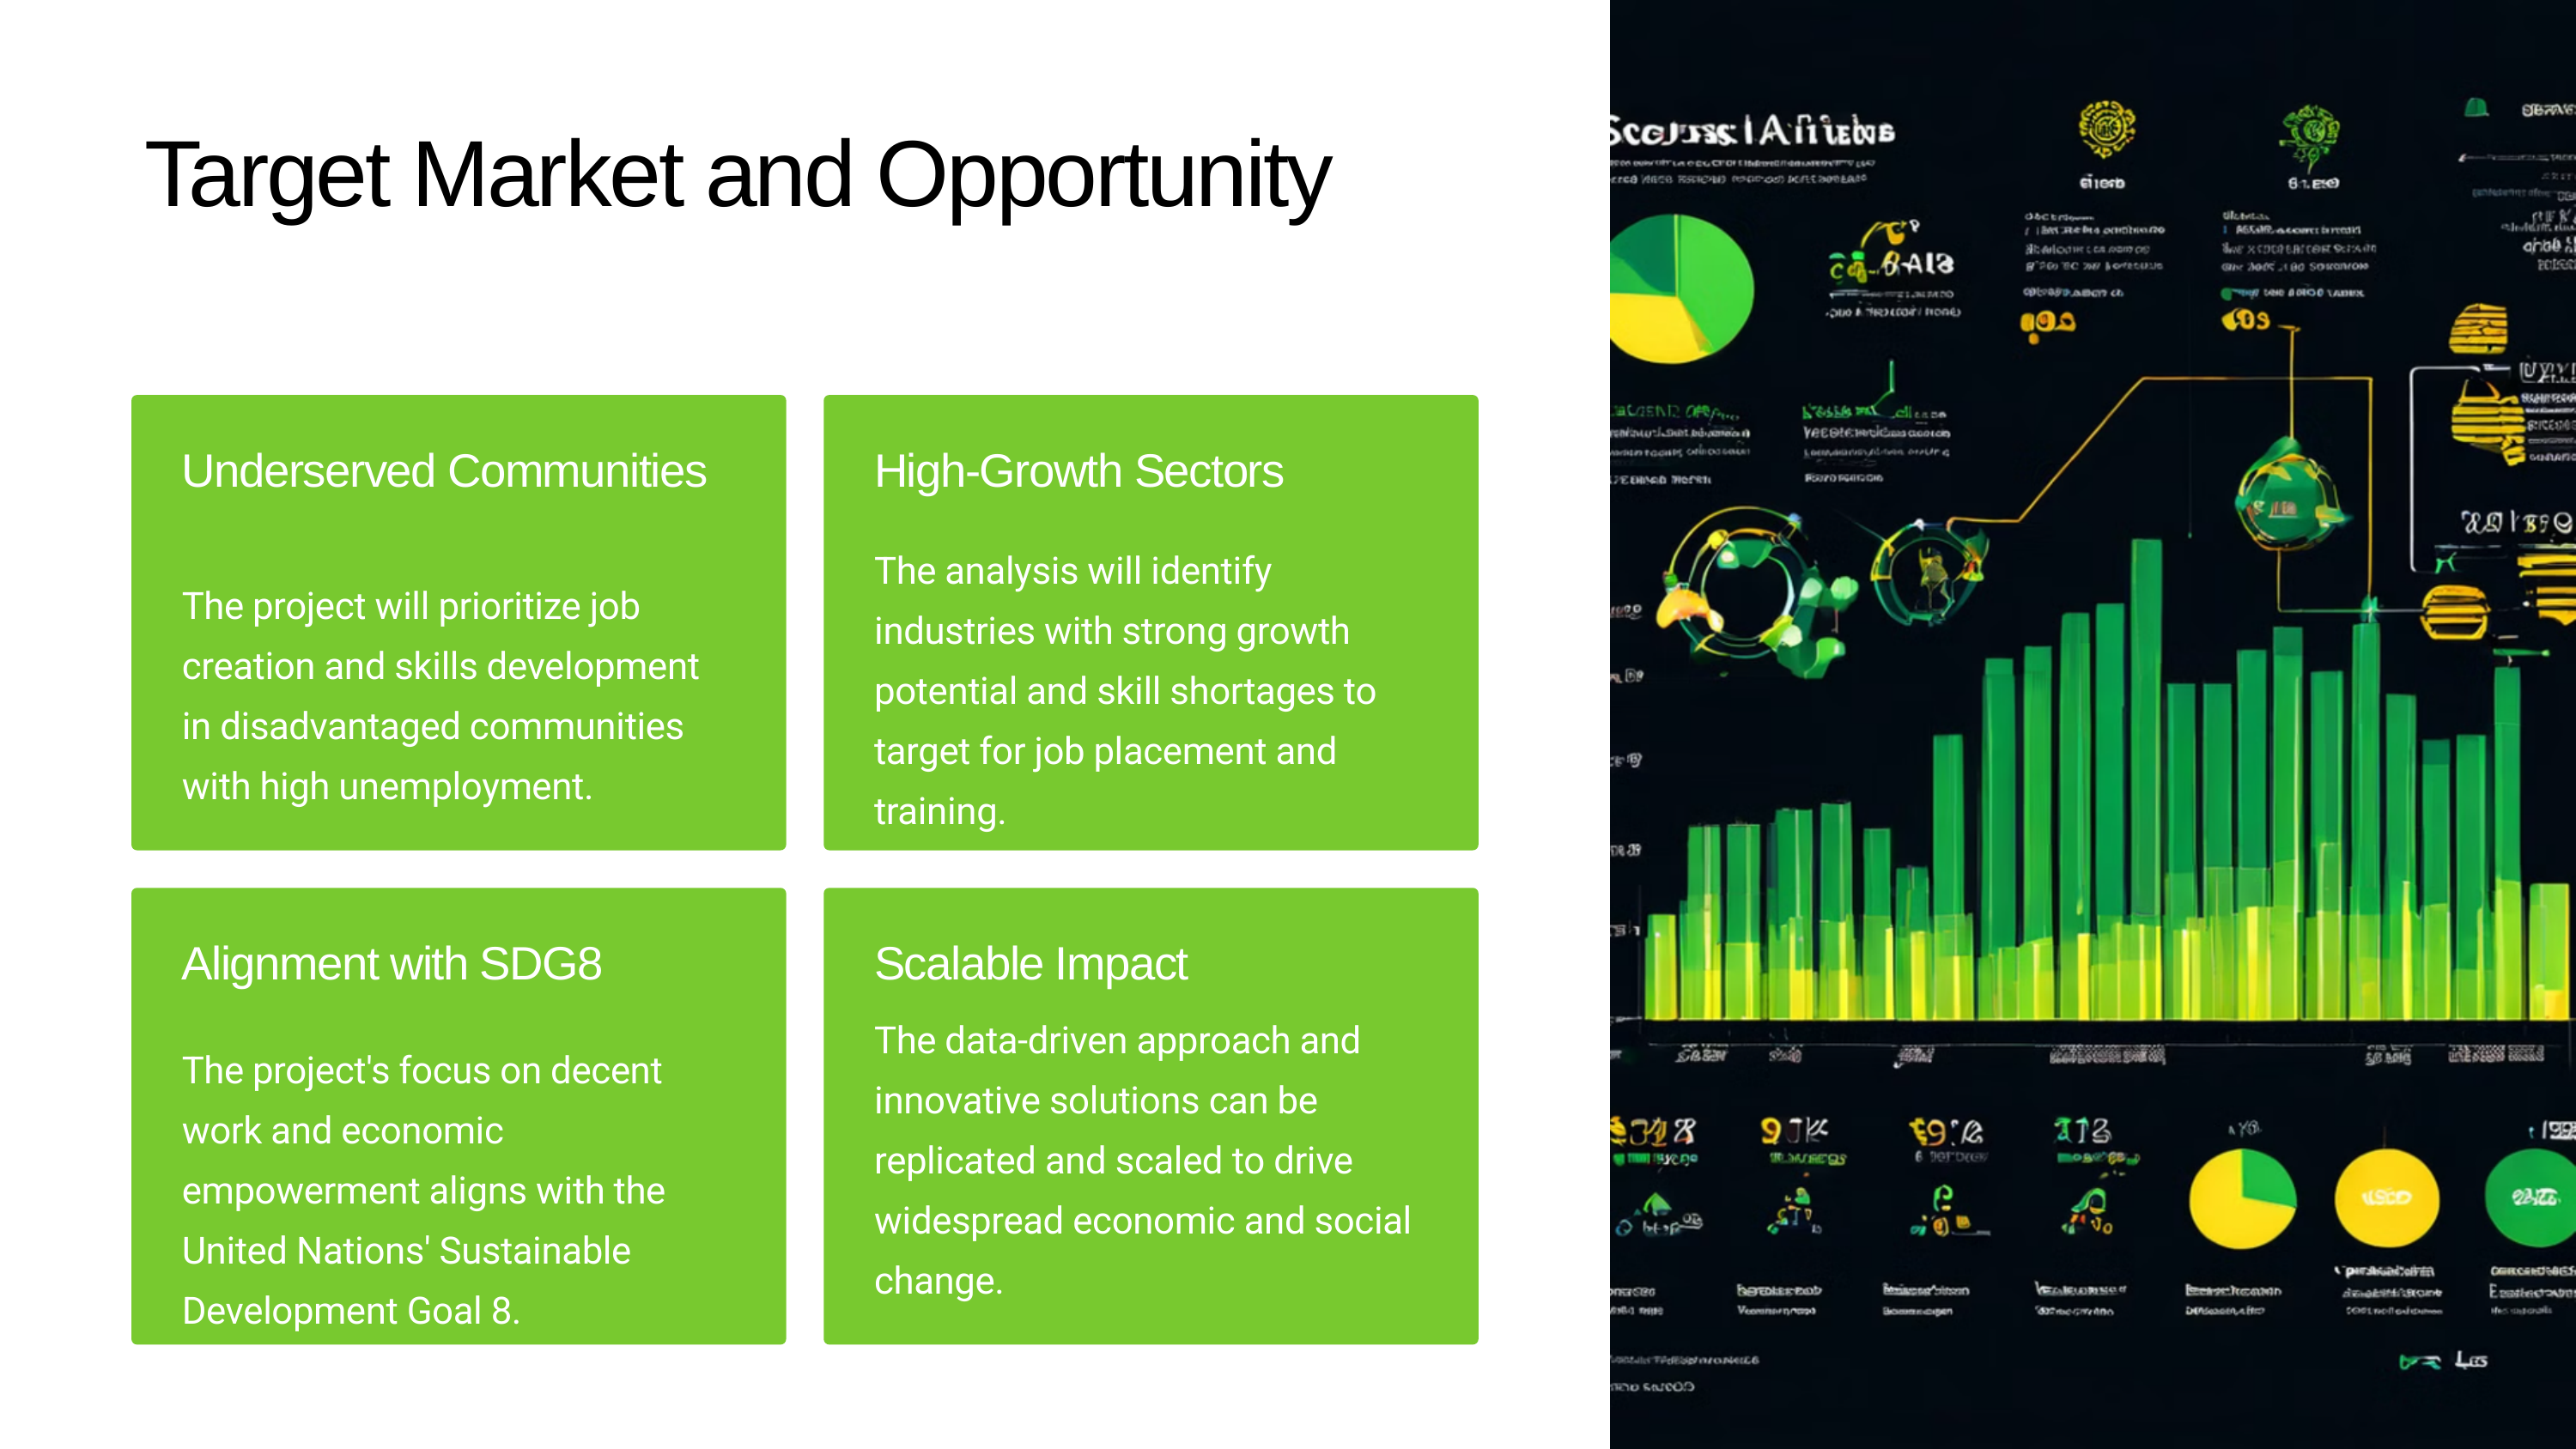

Target Market and Opportunity

Underserved Communities
High-Growth Sectors
The analysis will identify industries with strong growth potential and skill shortages to target for job placement and training.
The project will prioritize job creation and skills development in disadvantaged communities with high unemployment.

Alignment with SDG8
Scalable Impact
The data-driven approach and innovative solutions can be replicated and scaled to drive widespread economic and social change.
The project's focus on decent work and economic empowerment aligns with the United Nations' Sustainable Development Goal 8.